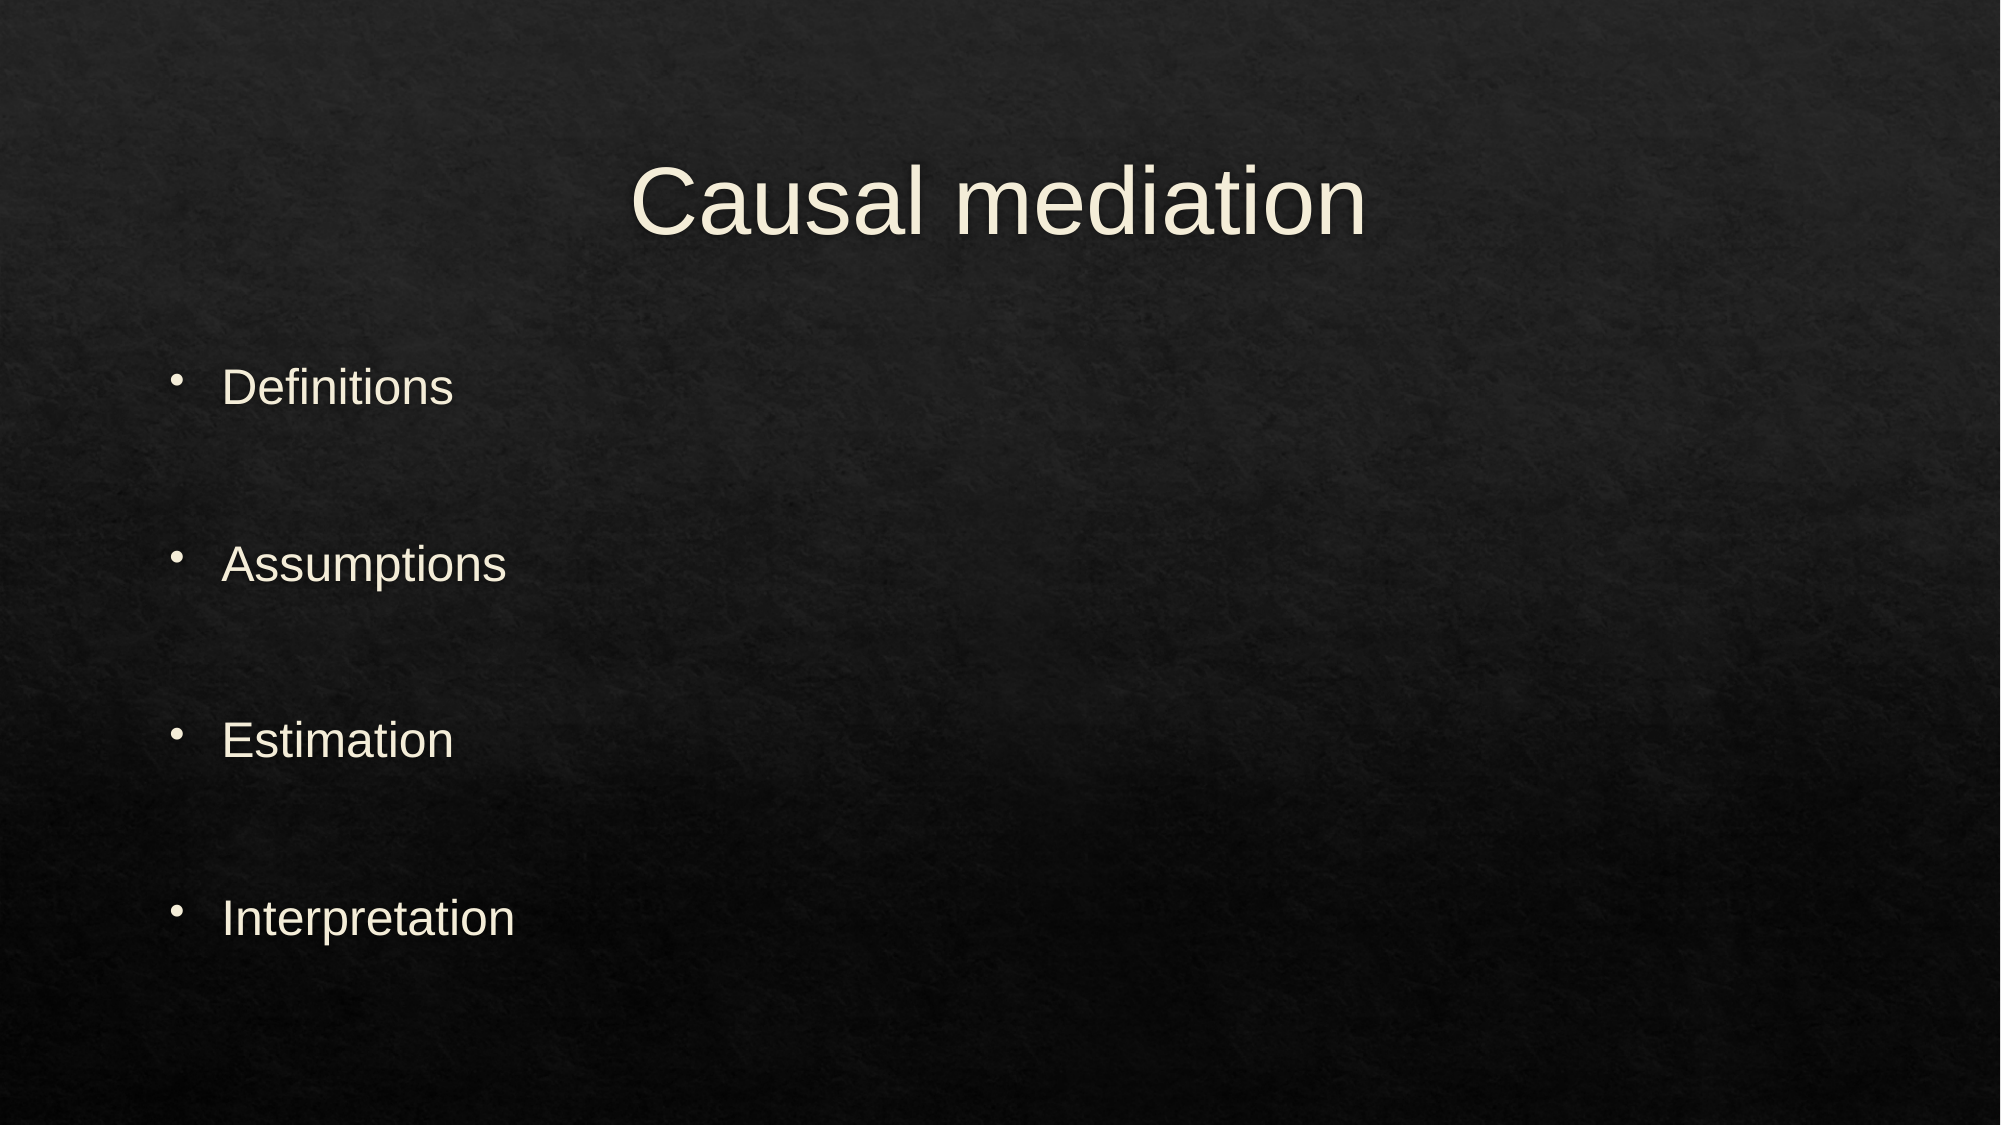

# Causal mediation
Definitions

Assumptions

Estimation

Interpretation